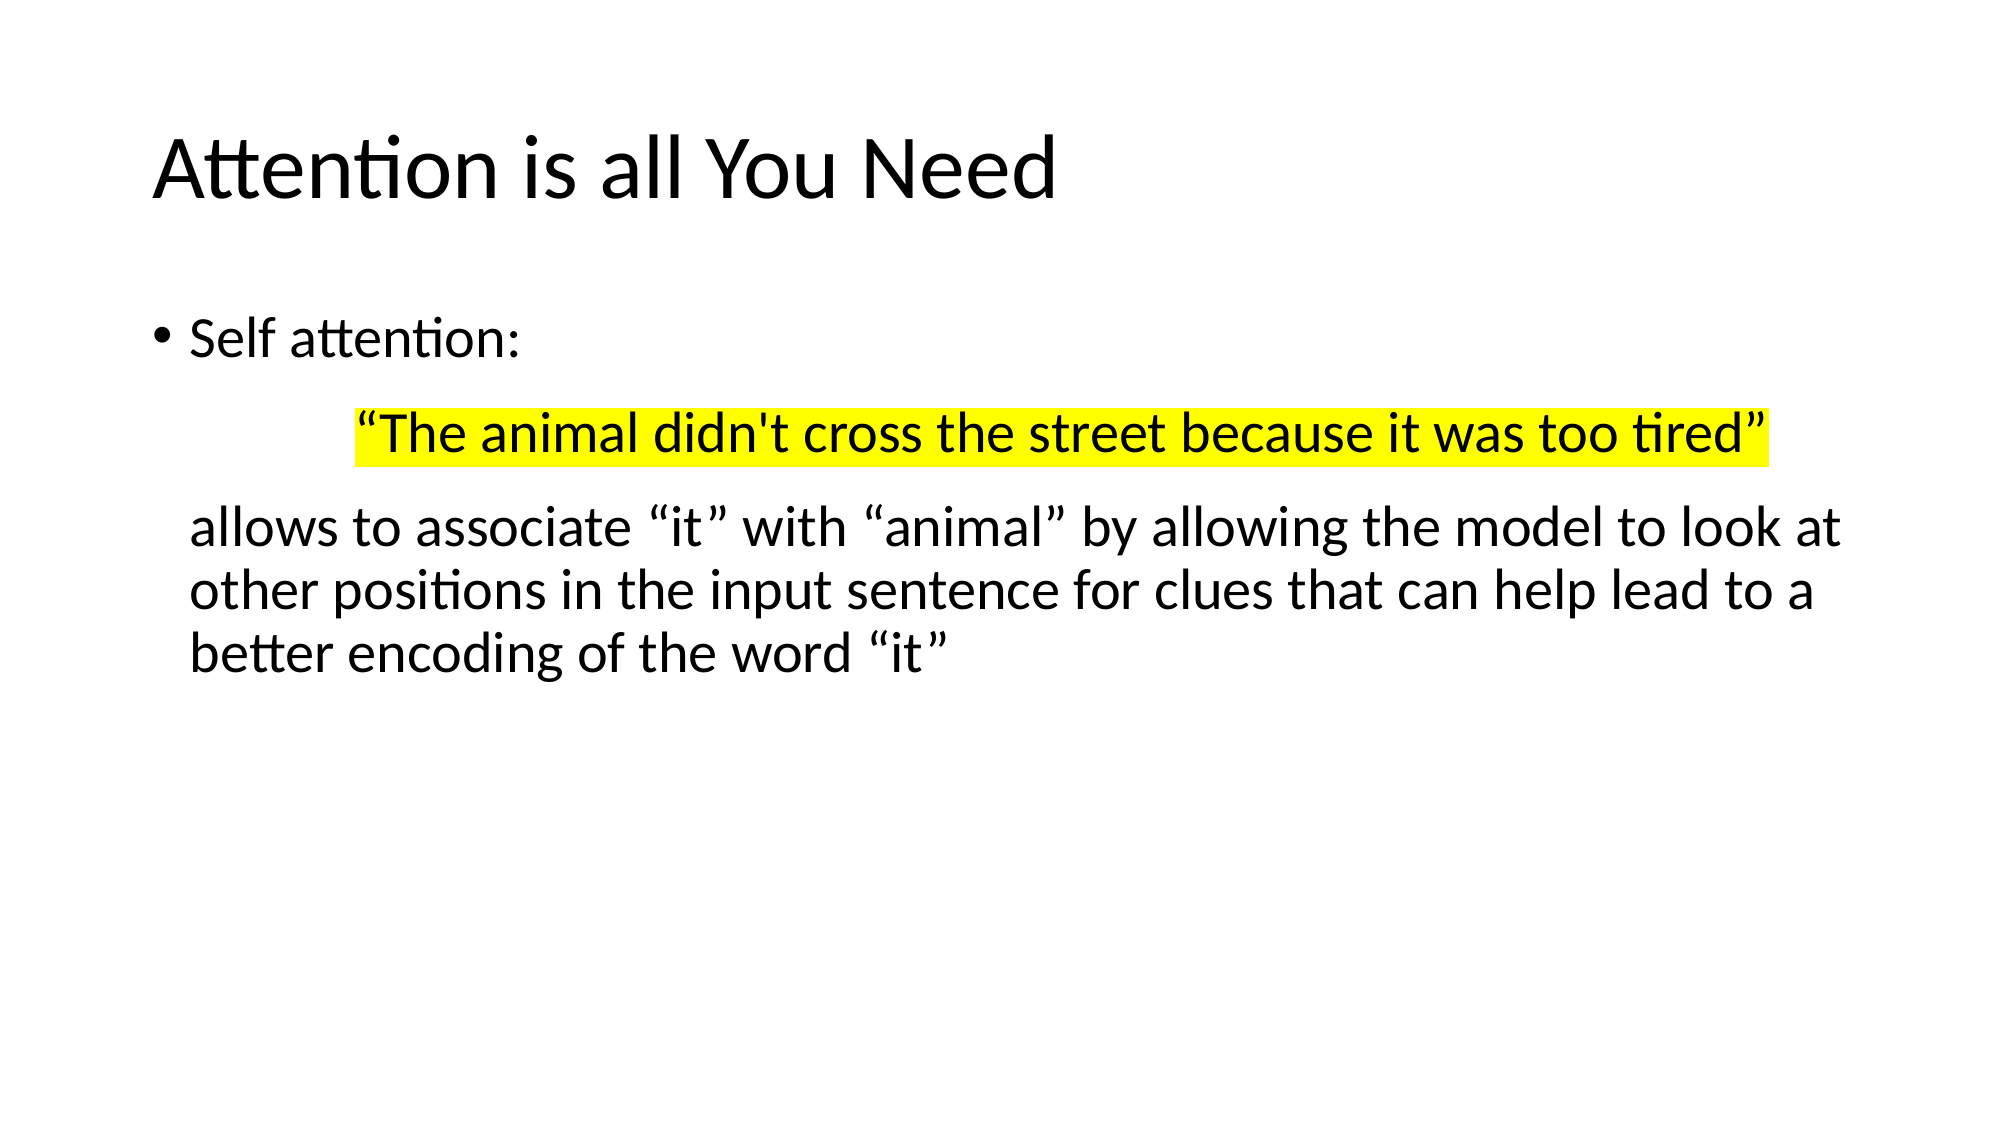

# Attention is all You Need
Self attention:
allows to associate “it” with “animal” by allowing the model to look at other positions in the input sentence for clues that can help lead to a better encoding of the word “it”
“The animal didn't cross the street because it was too tired”